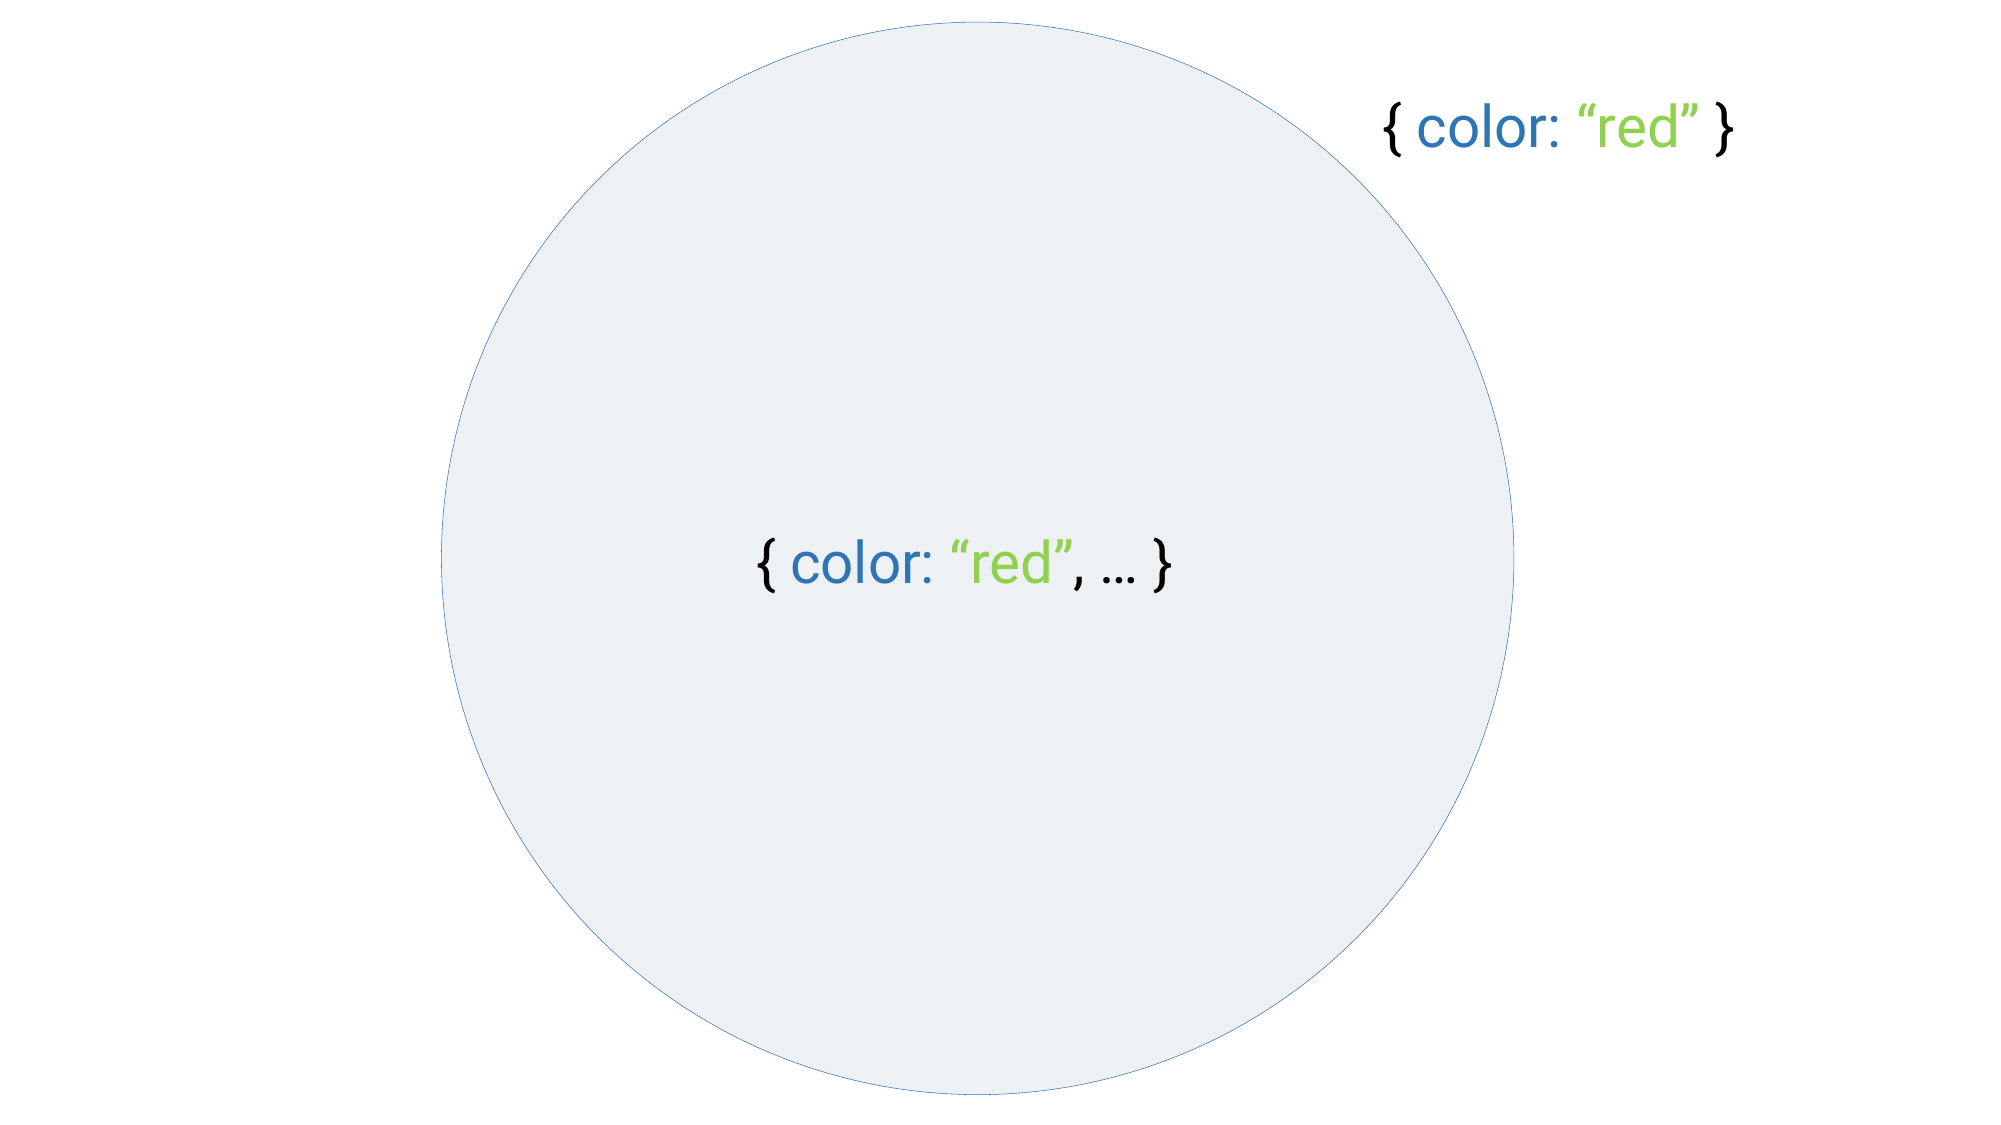

{ color: “red” }
{ color: “red”, … }